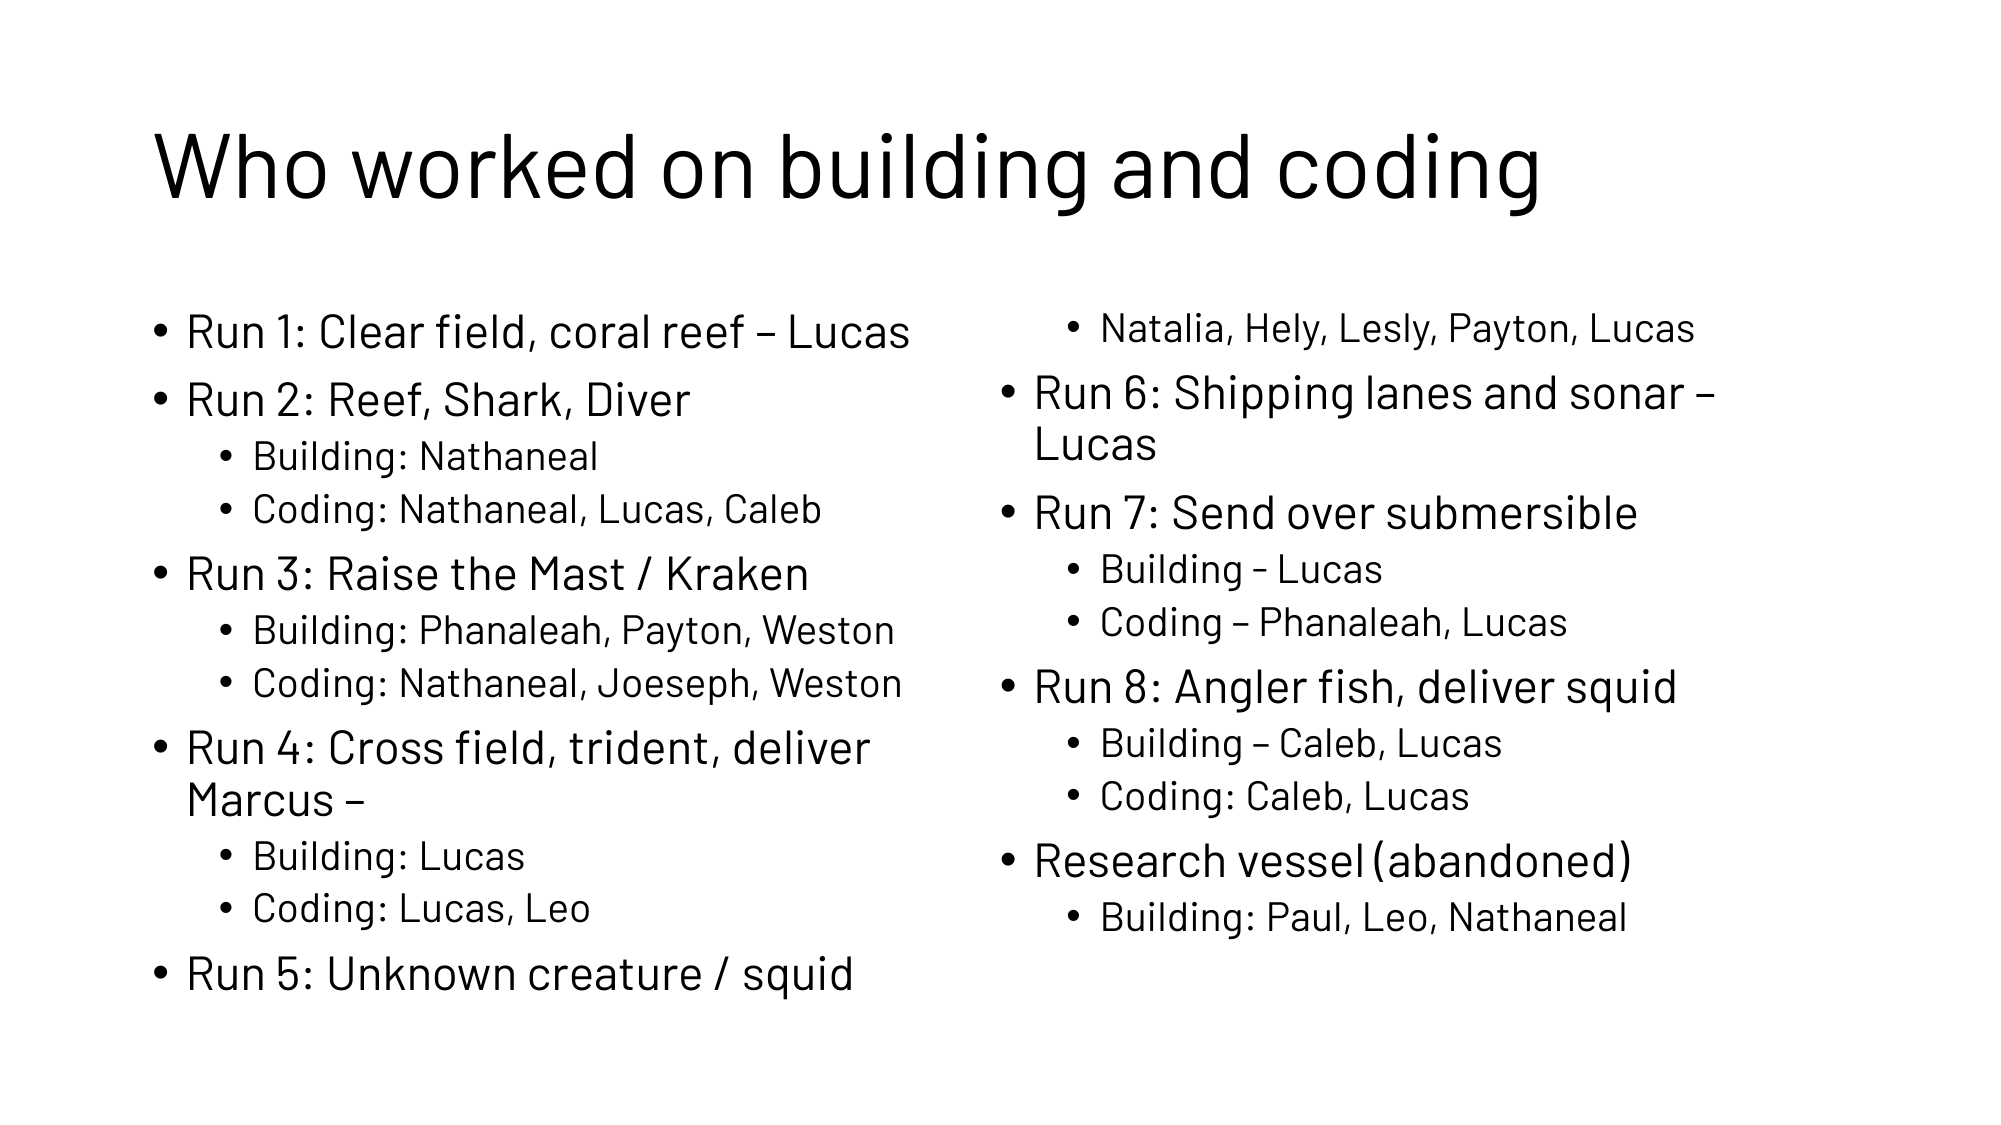

# Who worked on building and coding
Run 1: Clear field, coral reef – Lucas
Run 2: Reef, Shark, Diver
Building: Nathaneal
Coding: Nathaneal, Lucas, Caleb
Run 3: Raise the Mast / Kraken
Building: Phanaleah, Payton, Weston
Coding: Nathaneal, Joeseph, Weston
Run 4: Cross field, trident, deliver Marcus –
Building: Lucas
Coding: Lucas, Leo
Run 5: Unknown creature / squid
Natalia, Hely, Lesly, Payton, Lucas
Run 6: Shipping lanes and sonar – Lucas
Run 7: Send over submersible
Building - Lucas
Coding – Phanaleah, Lucas
Run 8: Angler fish, deliver squid
Building – Caleb, Lucas
Coding: Caleb, Lucas
Research vessel (abandoned)
Building: Paul, Leo, Nathaneal